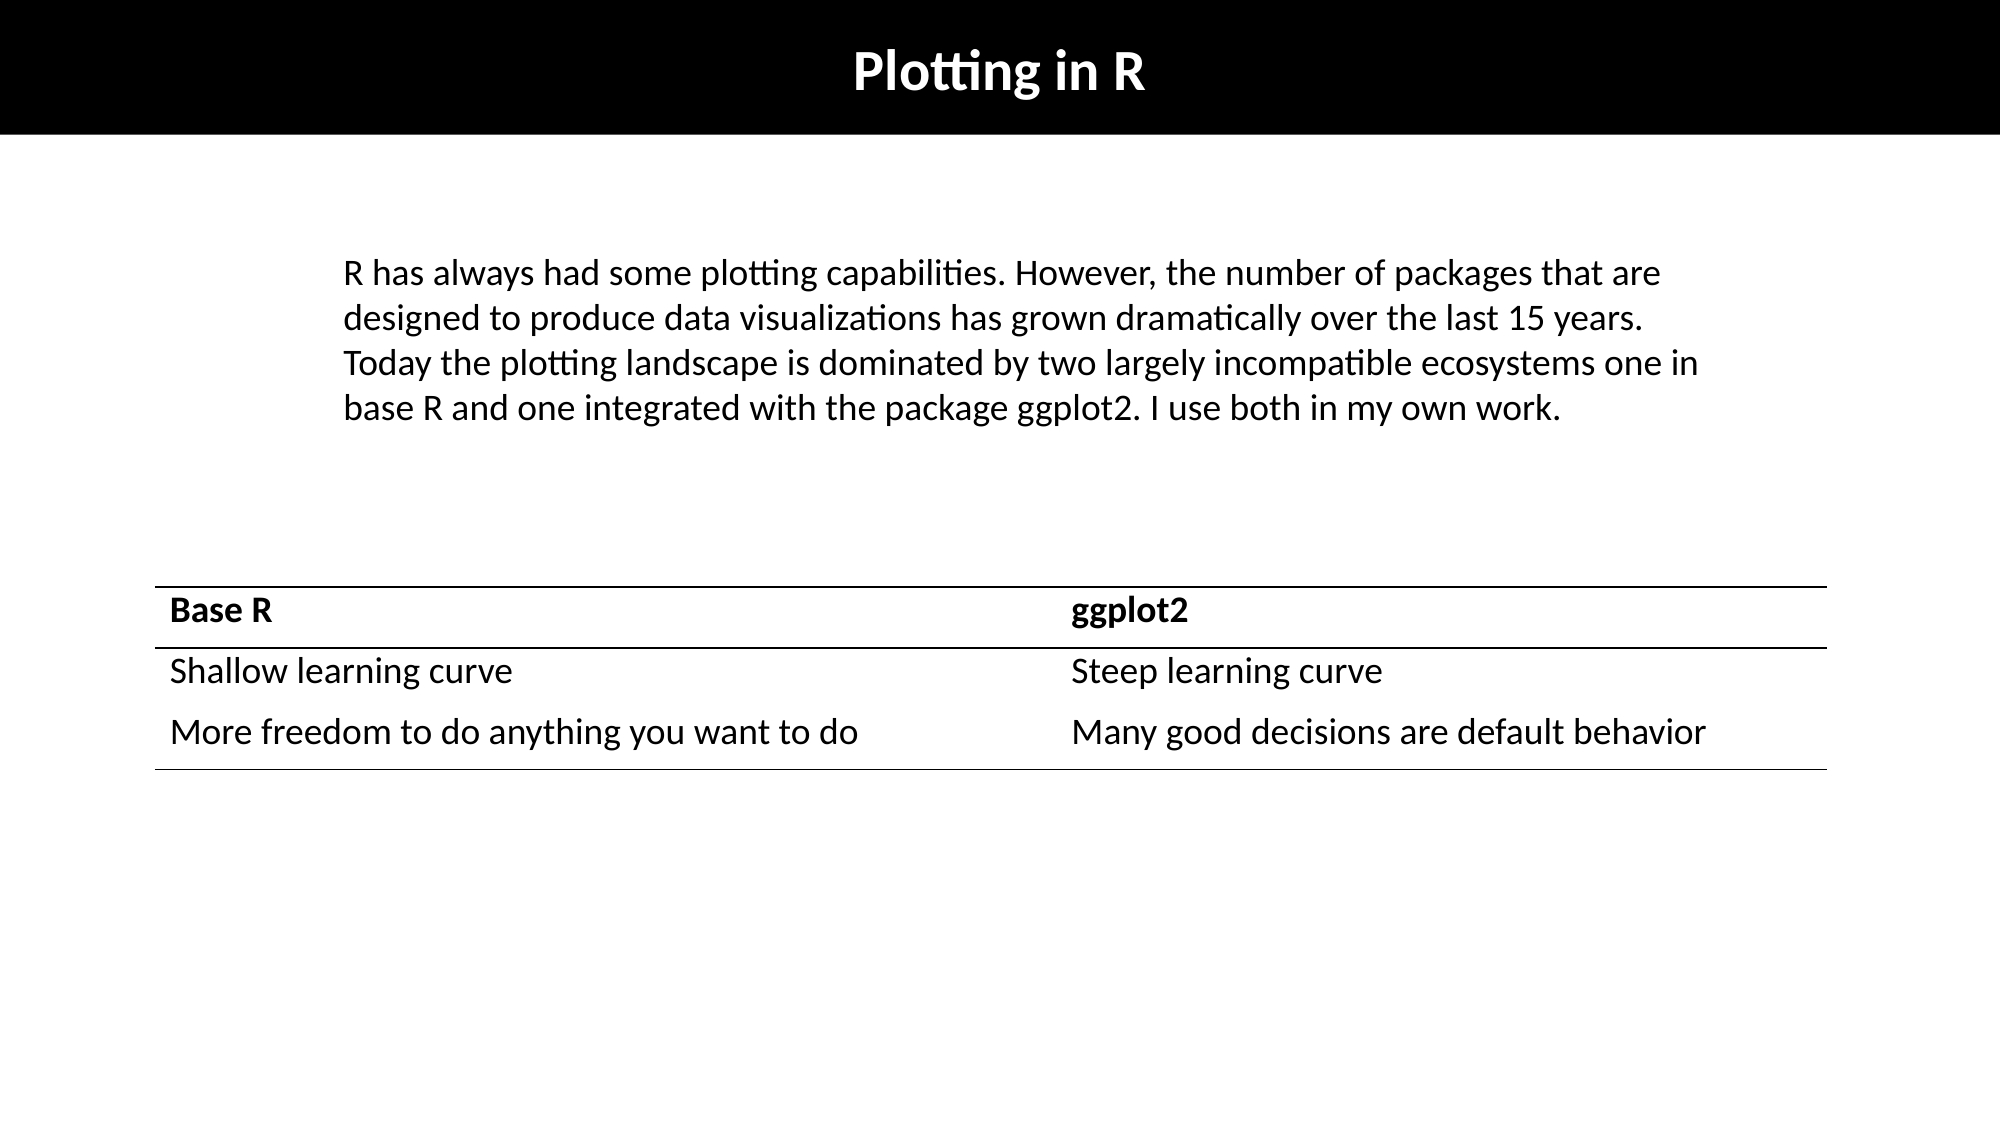

Plotting in R

R has always had some plotting capabilities. However, the number of packages that are designed to produce data visualizations has grown dramatically over the last 15 years. Today the plotting landscape is dominated by two largely incompatible ecosystems one in base R and one integrated with the package ggplot2. I use both in my own work.

| Base R | ggplot2 |
| --- | --- |
| Shallow learning curve | Steep learning curve |
| More freedom to do anything you want to do | Many good decisions are default behavior |